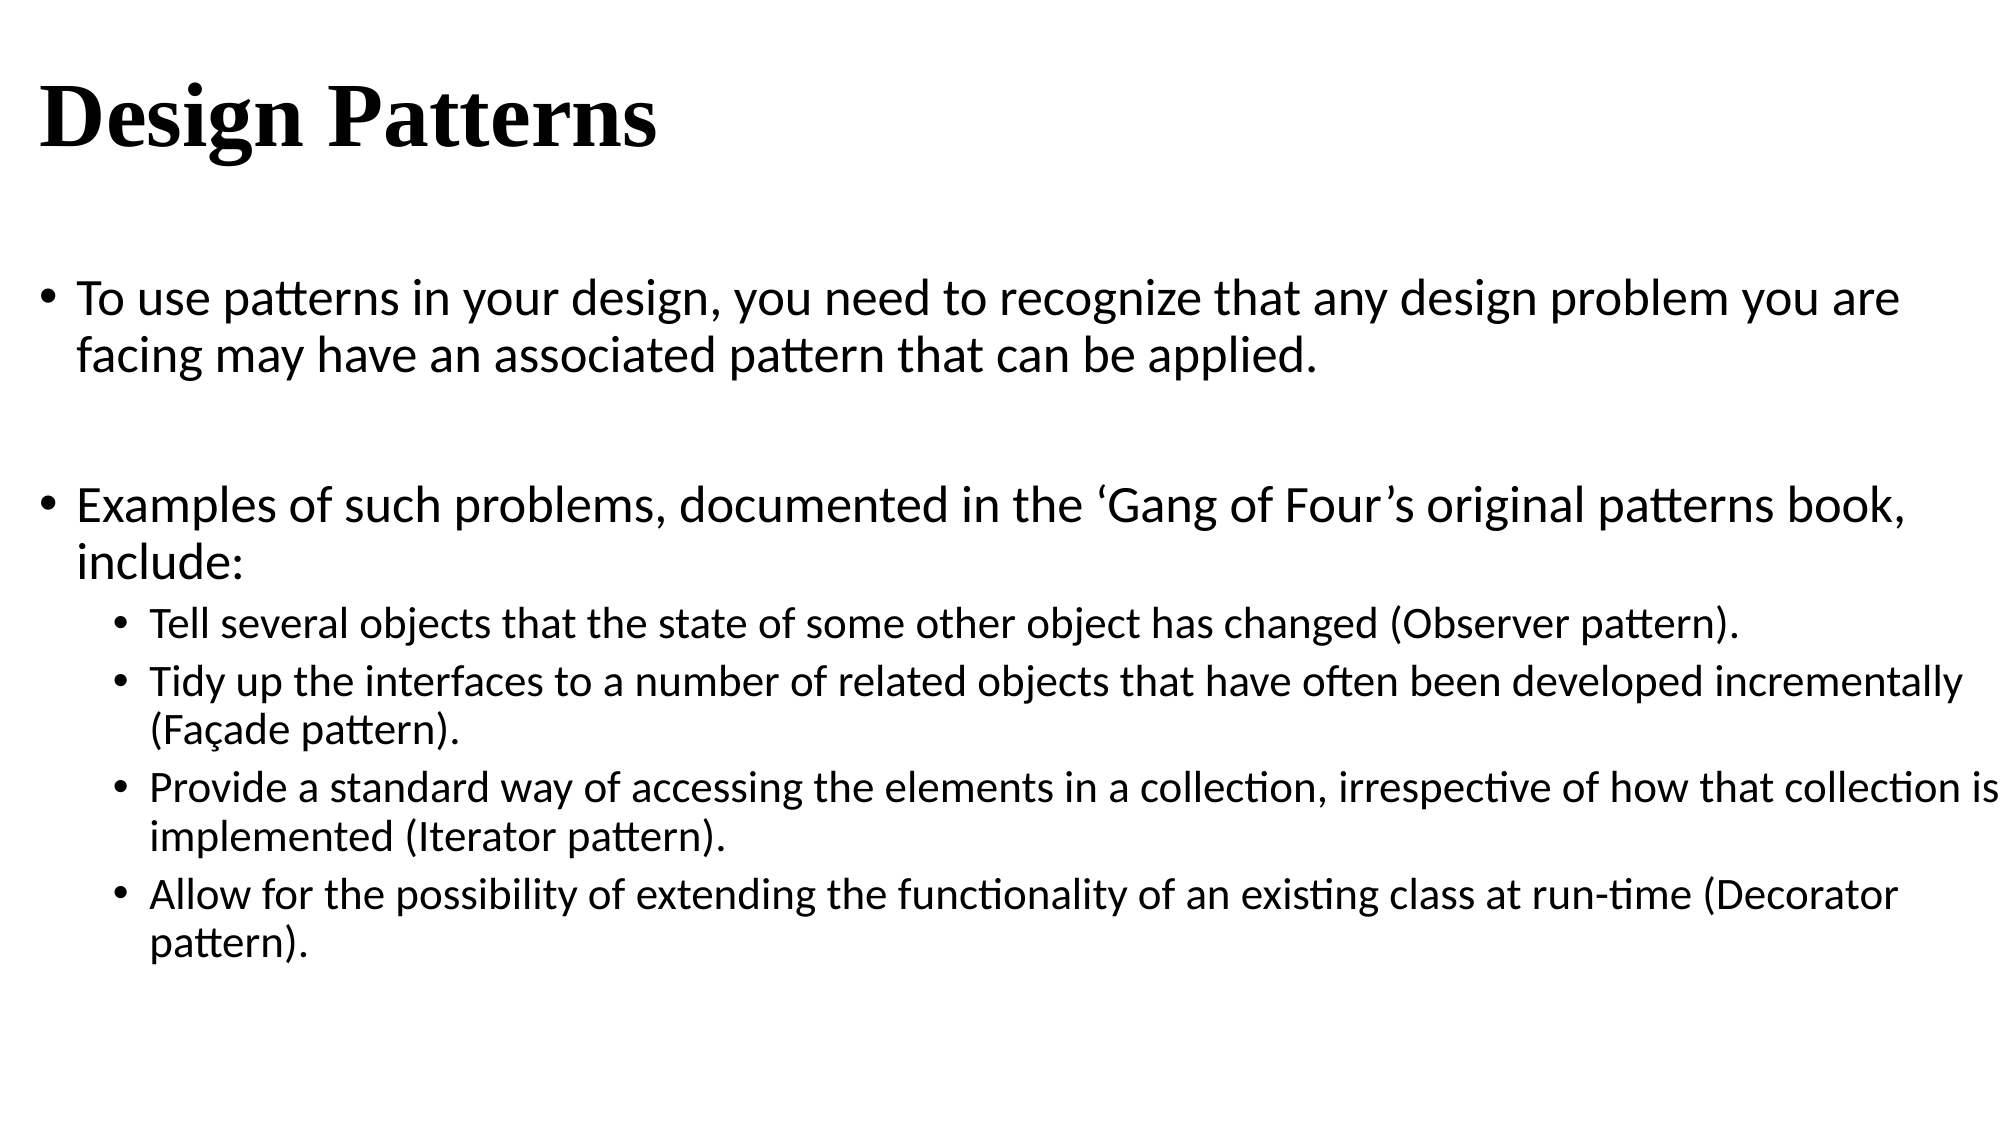

Design Patterns
To use patterns in your design, you need to recognize that any design problem you are facing may have an associated pattern that can be applied.

Examples of such problems, documented in the ‘Gang of Four’s original patterns book, include:
Tell several objects that the state of some other object has changed (Observer pattern).
Tidy up the interfaces to a number of related objects that have often been developed incrementally (Façade pattern).
Provide a standard way of accessing the elements in a collection, irrespective of how that collection is implemented (Iterator pattern).
Allow for the possibility of extending the functionality of an existing class at run-time (Decorator pattern).